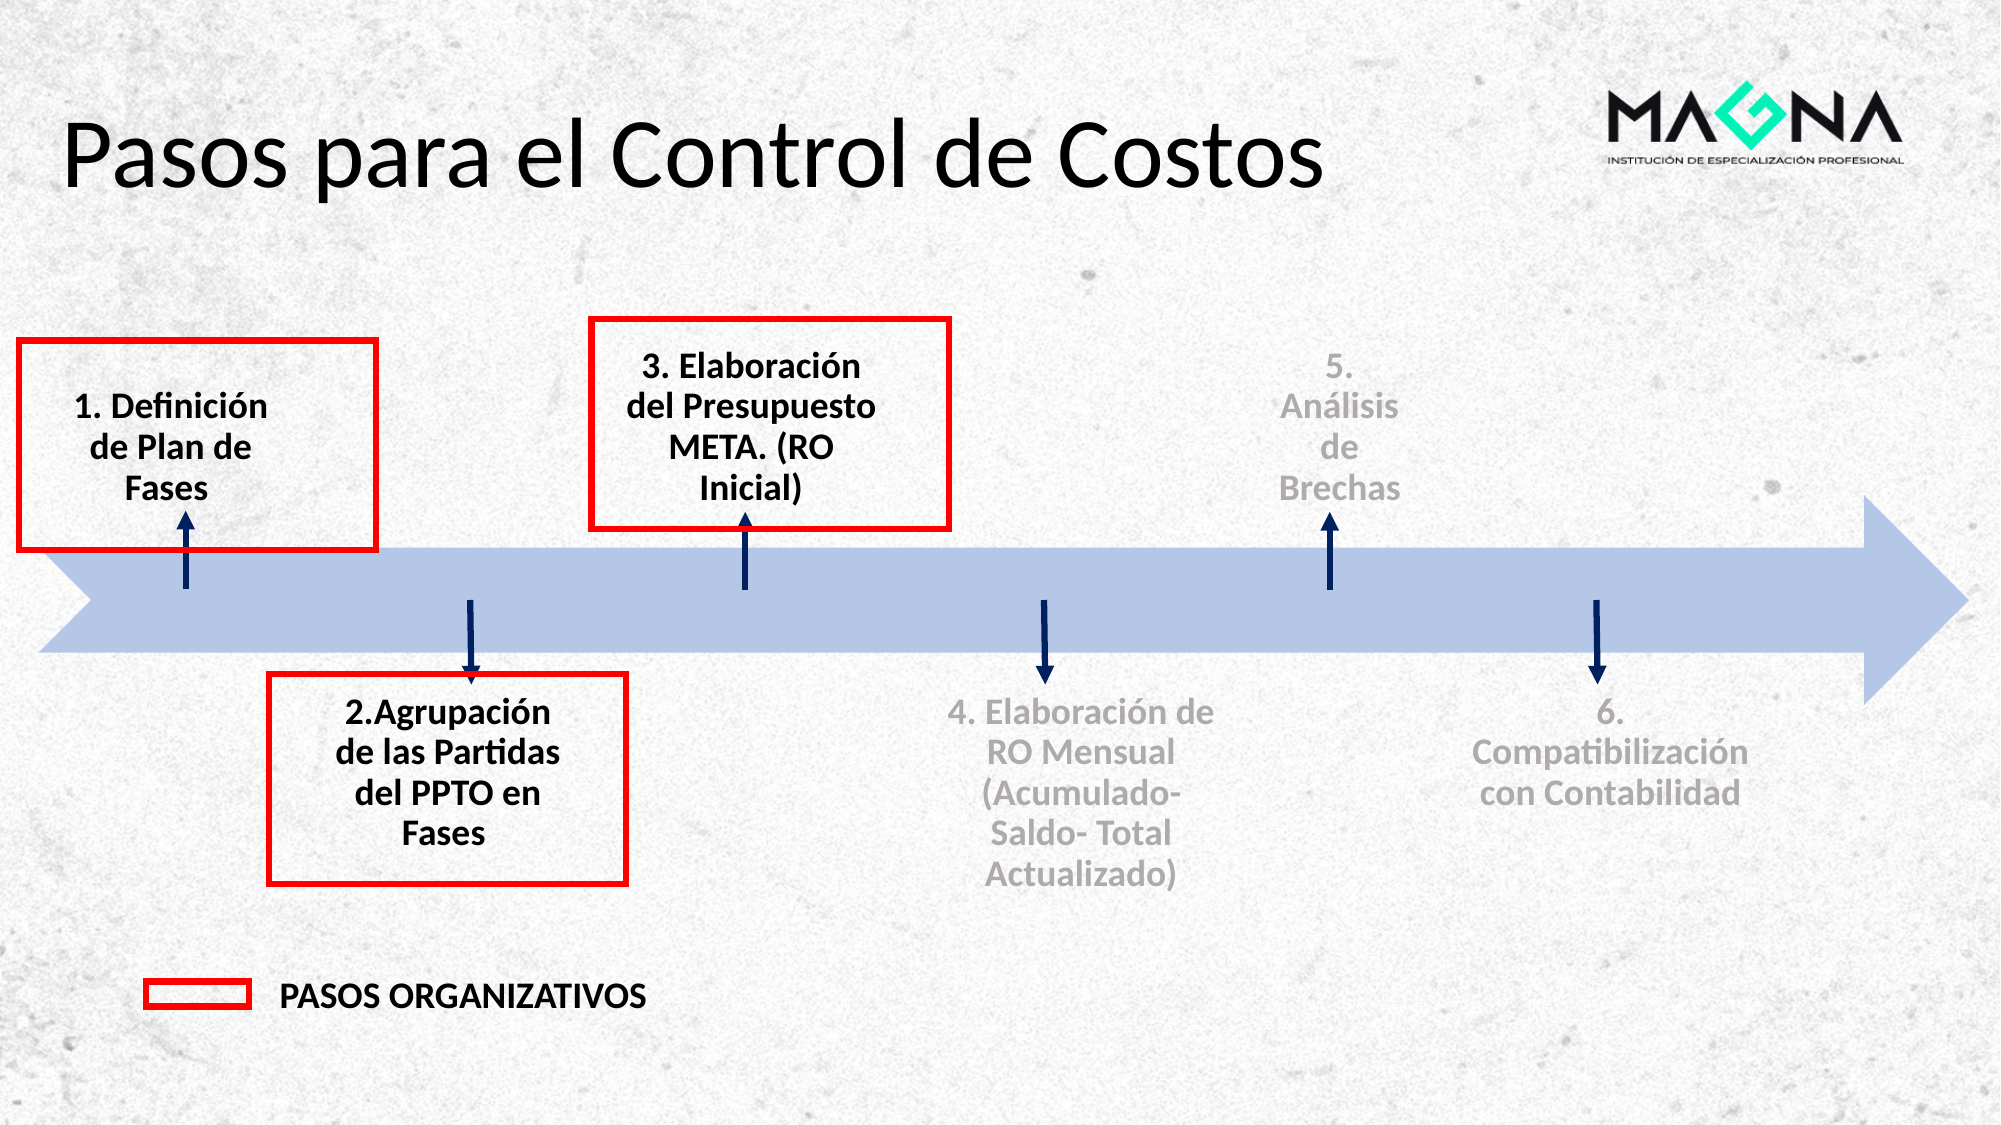

Pasos para el Control de Costos
1. Definición de Plan de Fases
2.Agrupación de las Partidas del PPTO en Fases
3. Elaboración del Presupuesto META. (RO Inicial)
4. Elaboración de RO Mensual (Acumulado- Saldo- Total Actualizado)
5. Análisis de Brechas
6. Compatibilización con Contabilidad

PASOS ORGANIZATIVOS